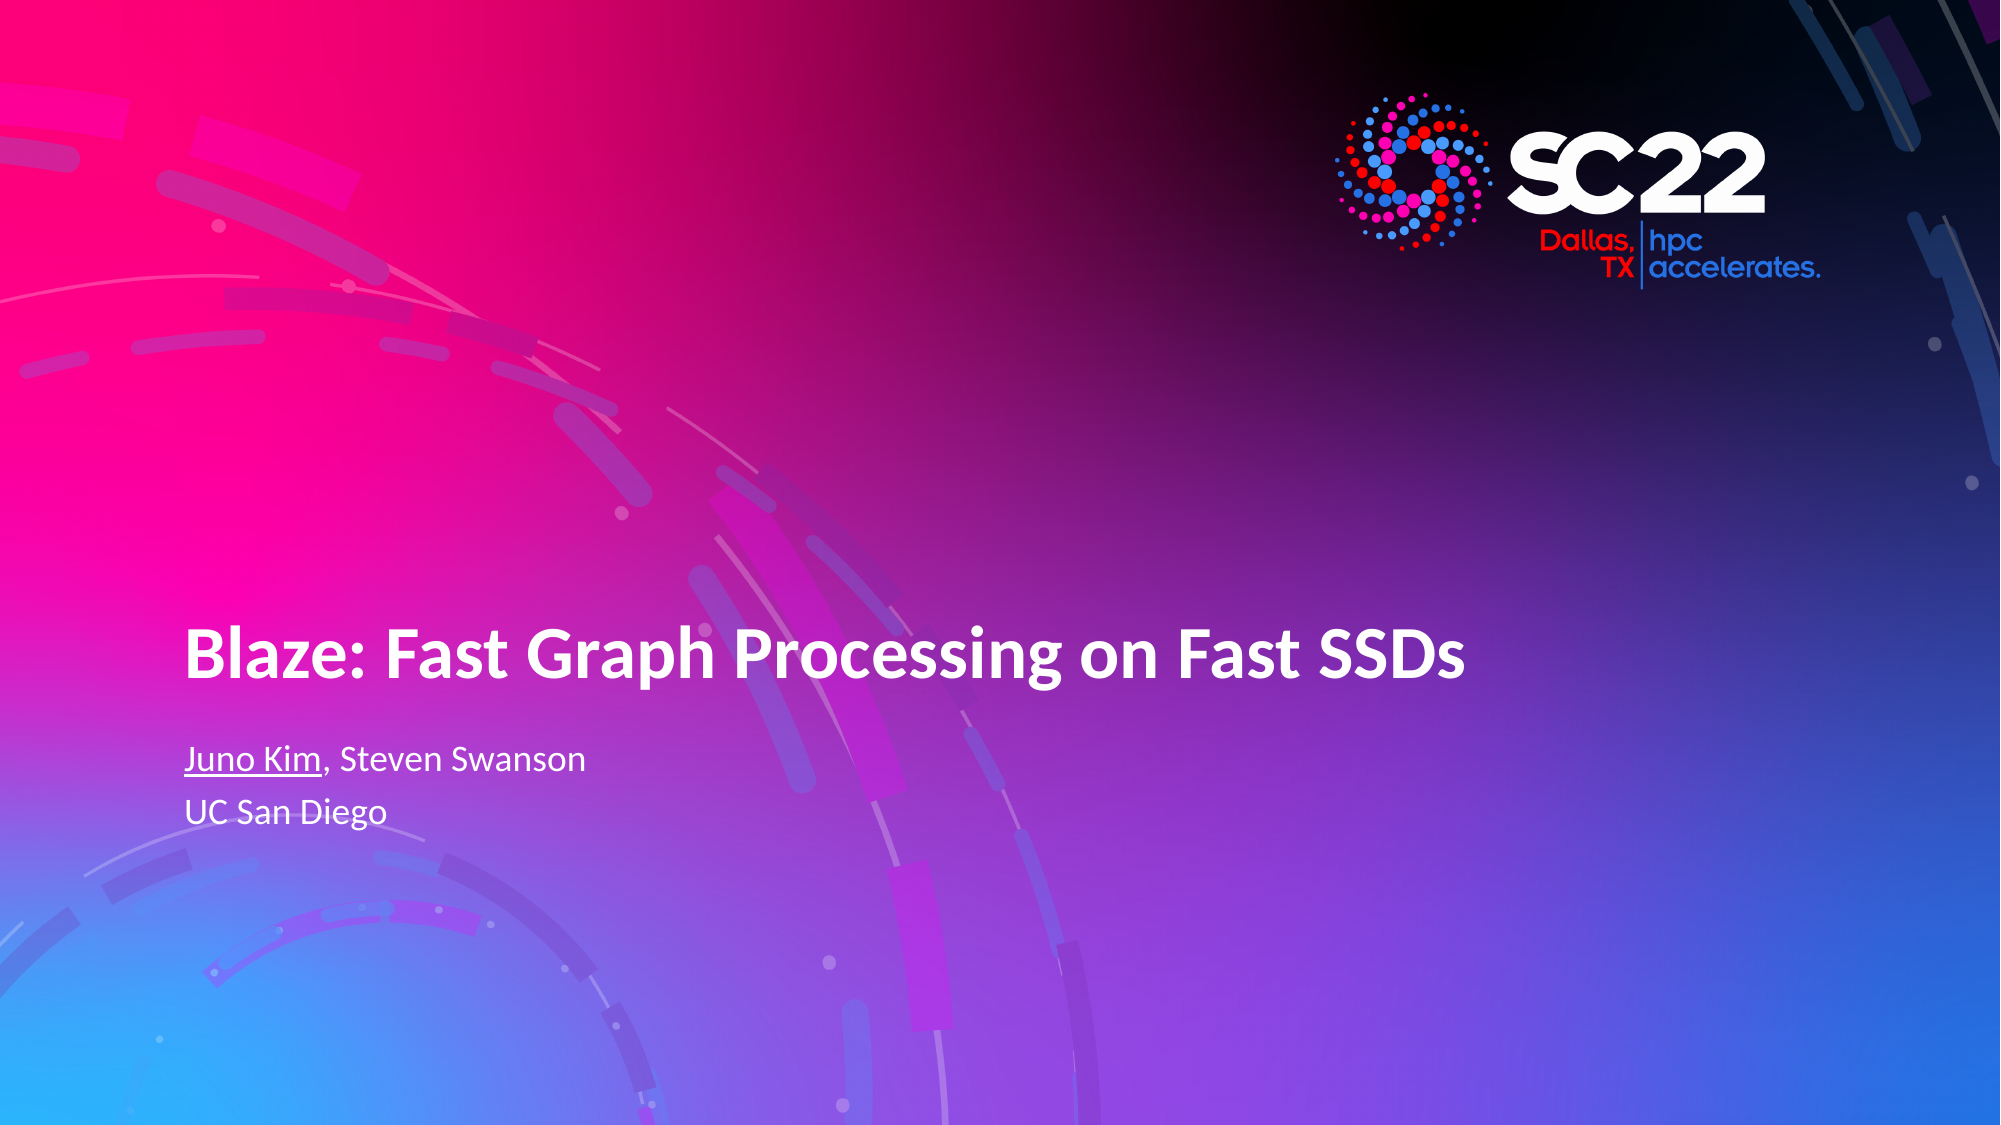

# Blaze: Fast Graph Processing on Fast SSDs
Juno Kim, Steven Swanson
UC San Diego